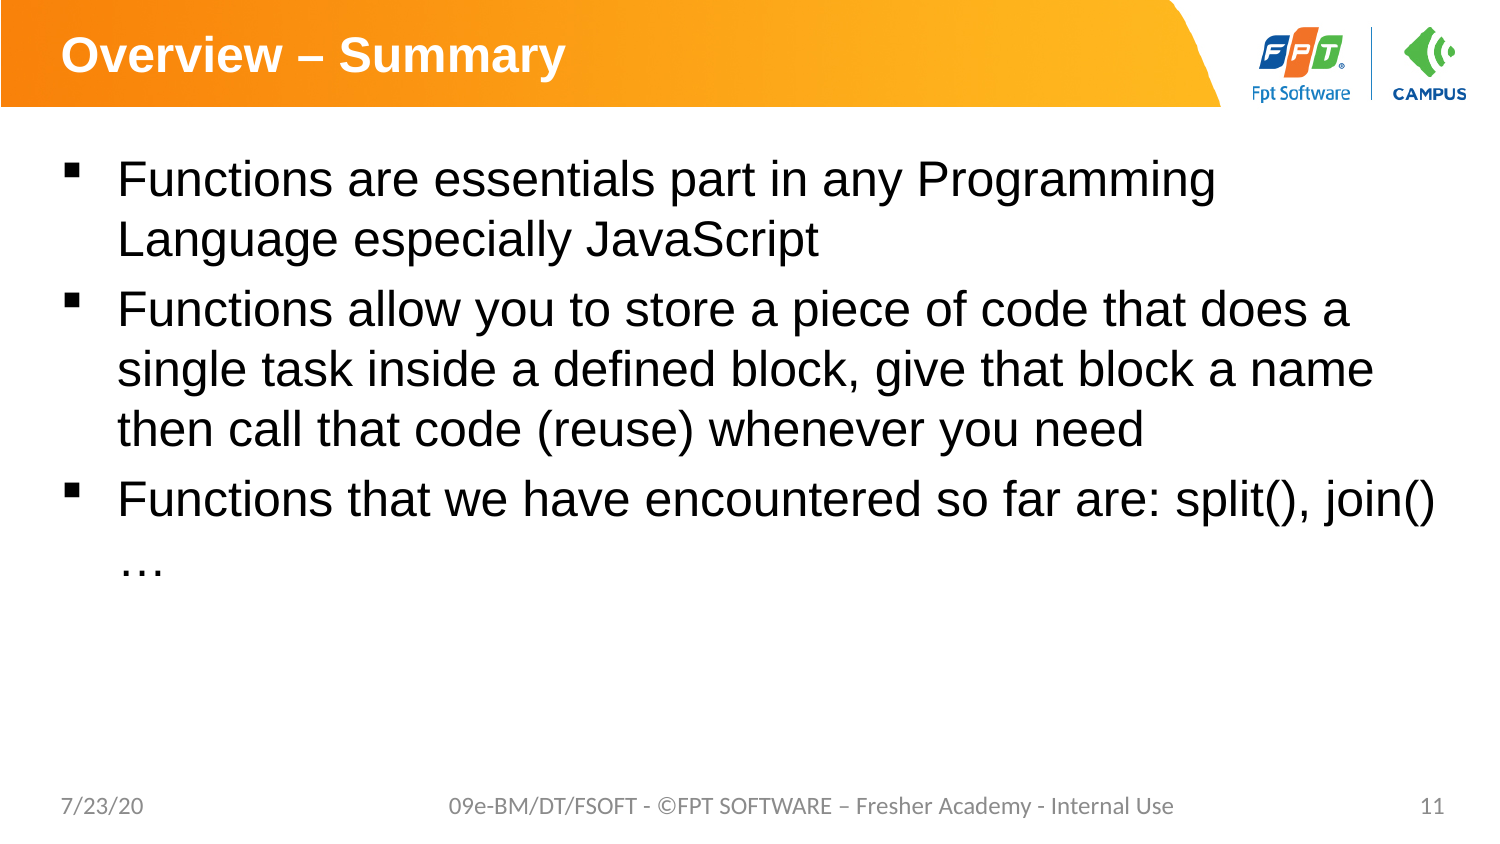

# Overview – Summary
Functions are essentials part in any Programming Language especially JavaScript
Functions allow you to store a piece of code that does a single task inside a defined block, give that block a name then call that code (reuse) whenever you need
Functions that we have encountered so far are: split(), join()…

7/23/20
09e-BM/DT/FSOFT - ©FPT SOFTWARE – Fresher Academy - Internal Use
11